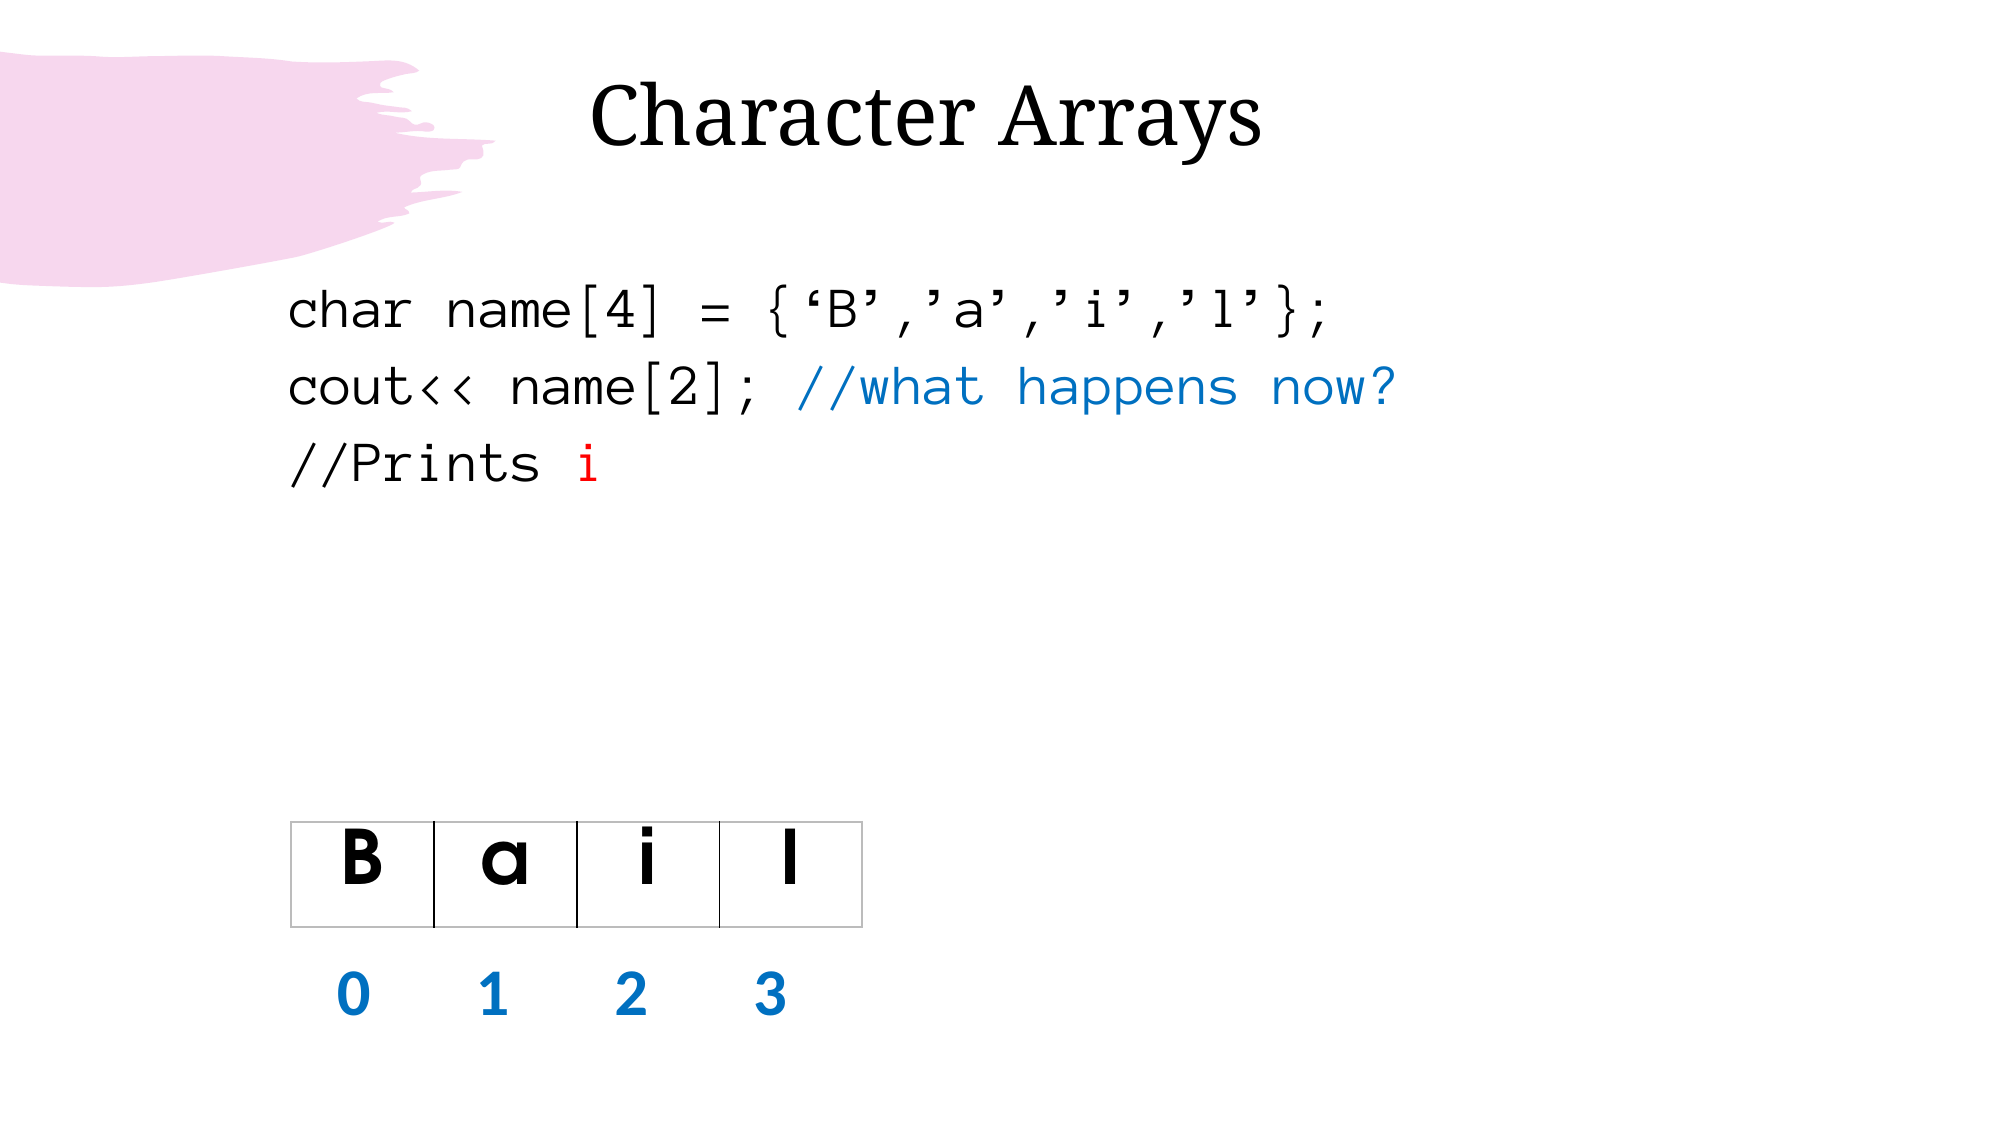

# Character Arrays
char name[4] = {‘B’,’a’,’i’,’l’};
cout<< name[2]; //what happens now?
//Prints i

| B | a | i | l |
| --- | --- | --- | --- |
  0       1       2       3